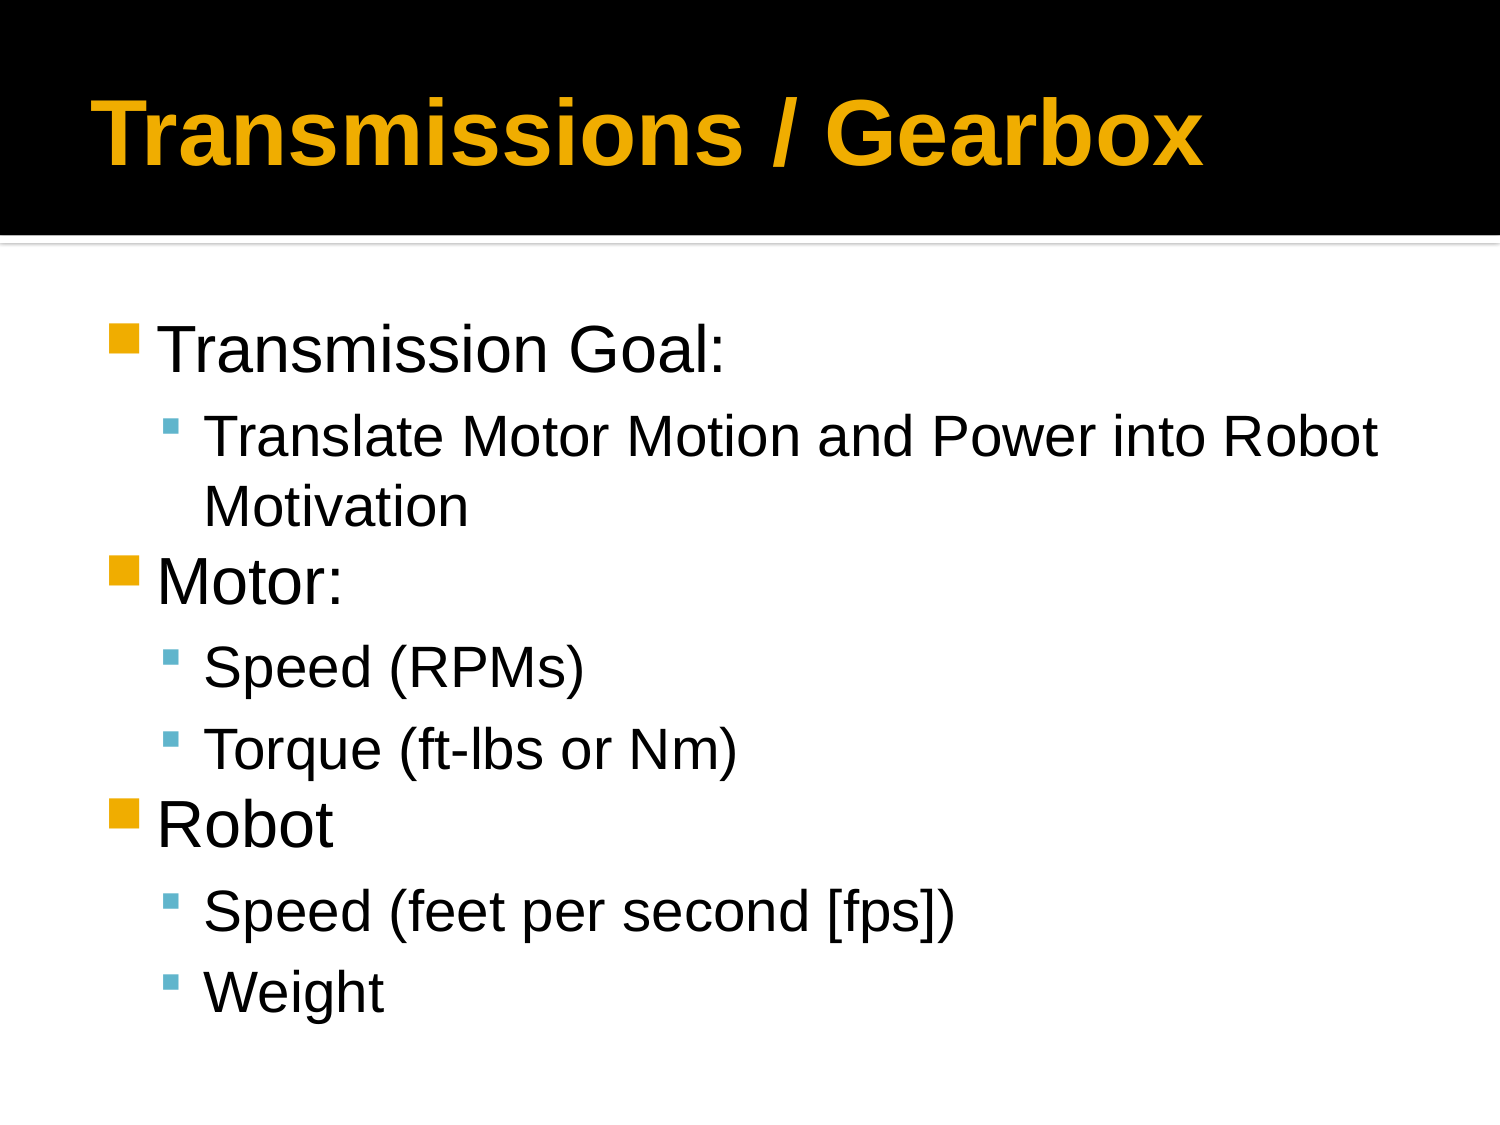

# Transmissions / Gearbox
Transmission Goal:
Translate Motor Motion and Power into Robot Motivation
Motor:
Speed (RPMs)
Torque (ft-lbs or Nm)
Robot
Speed (feet per second [fps])
Weight